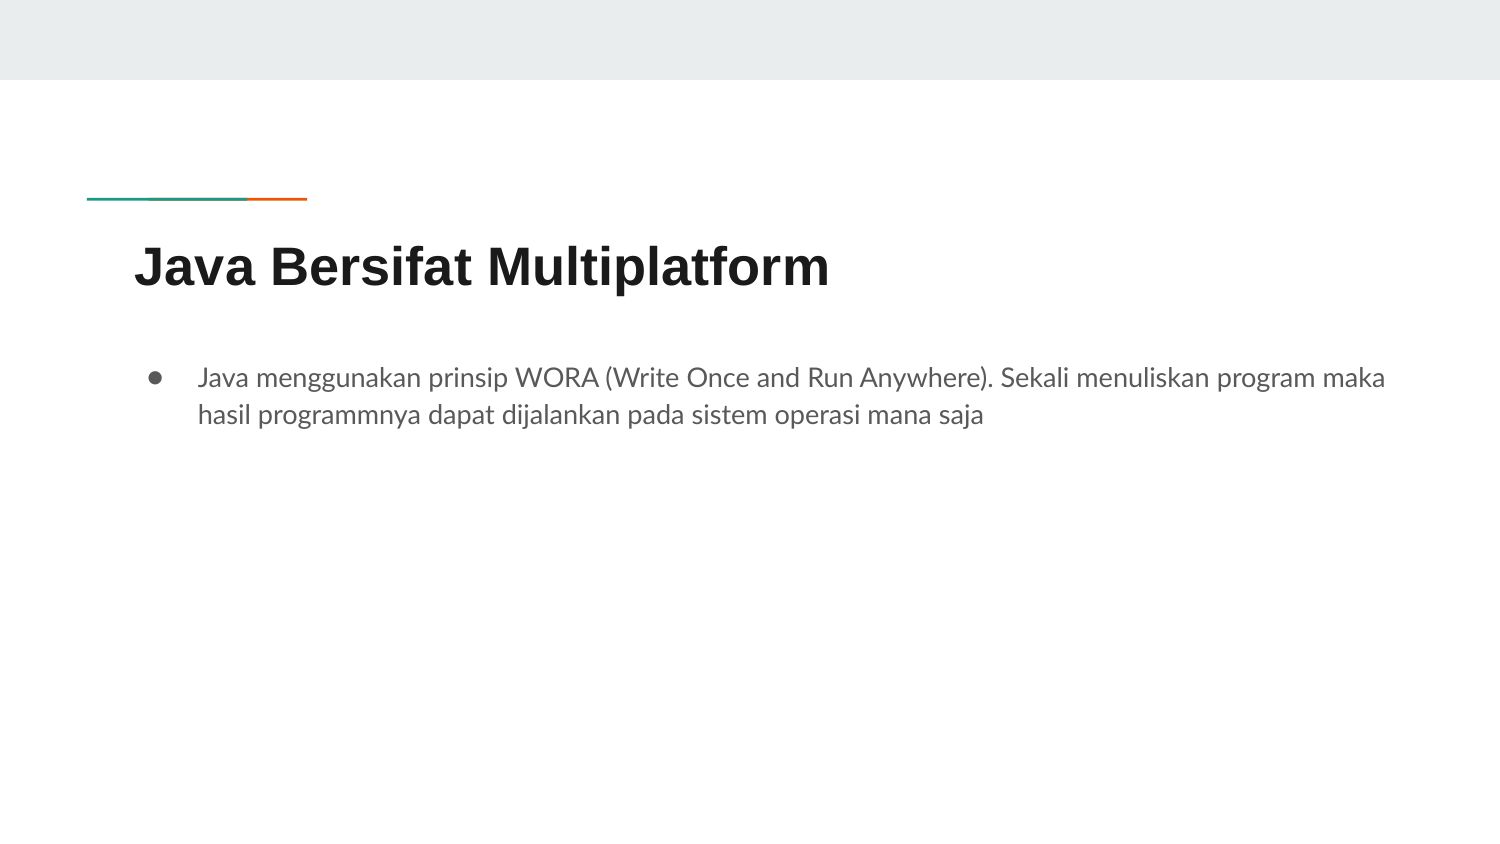

# Java Bersifat Multiplatform
Java menggunakan prinsip WORA (Write Once and Run Anywhere). Sekali menuliskan program maka hasil programmnya dapat dijalankan pada sistem operasi mana saja